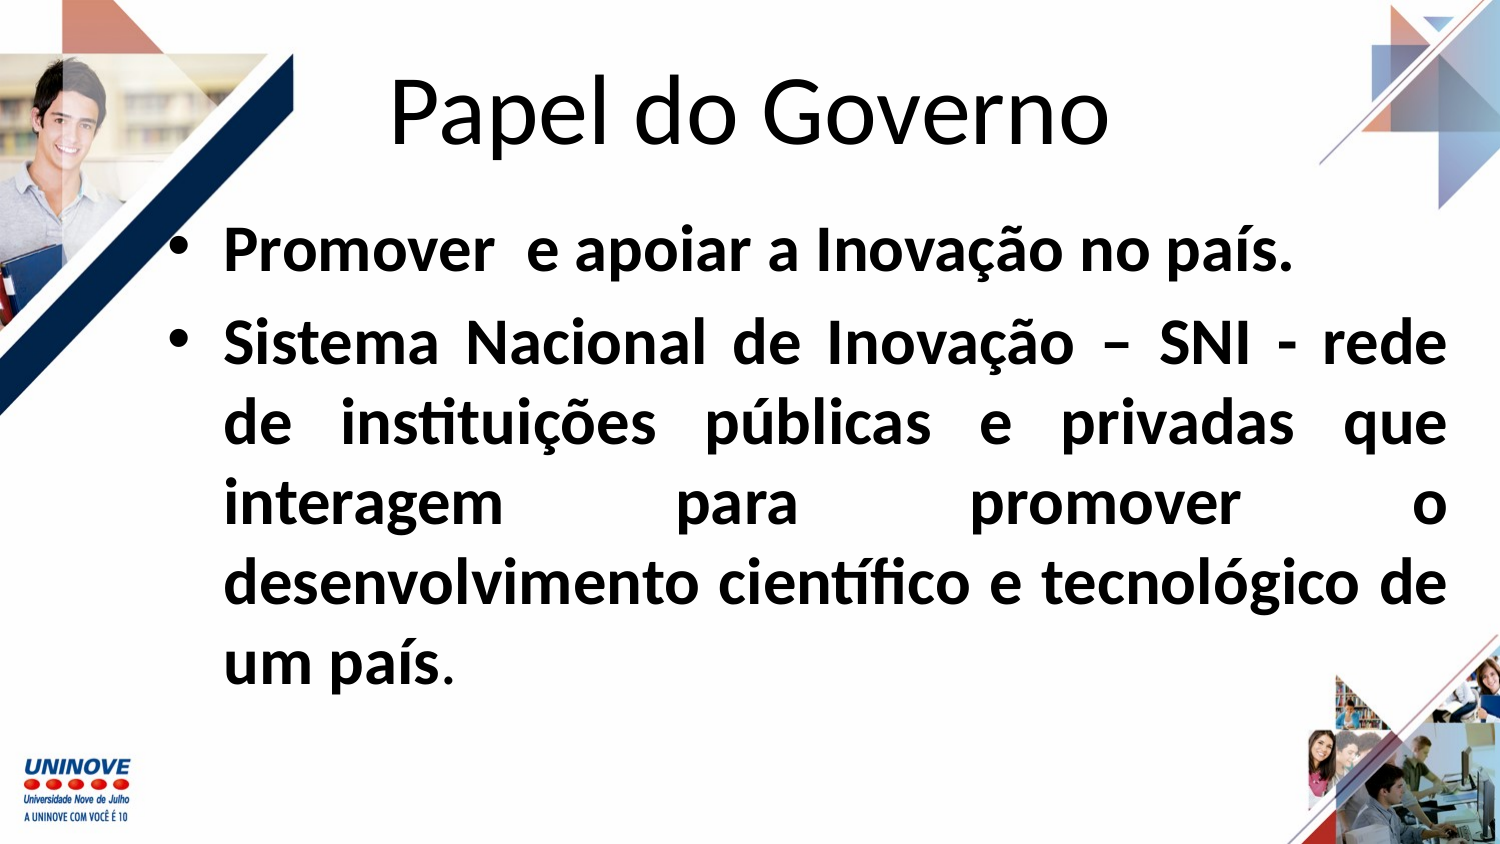

# Papel do Governo
Promover  e apoiar a Inovação no país.
Sistema Nacional de Inovação – SNI - rede de instituições públicas e privadas que interagem para promover o desenvolvimento científico e tecnológico de um país.